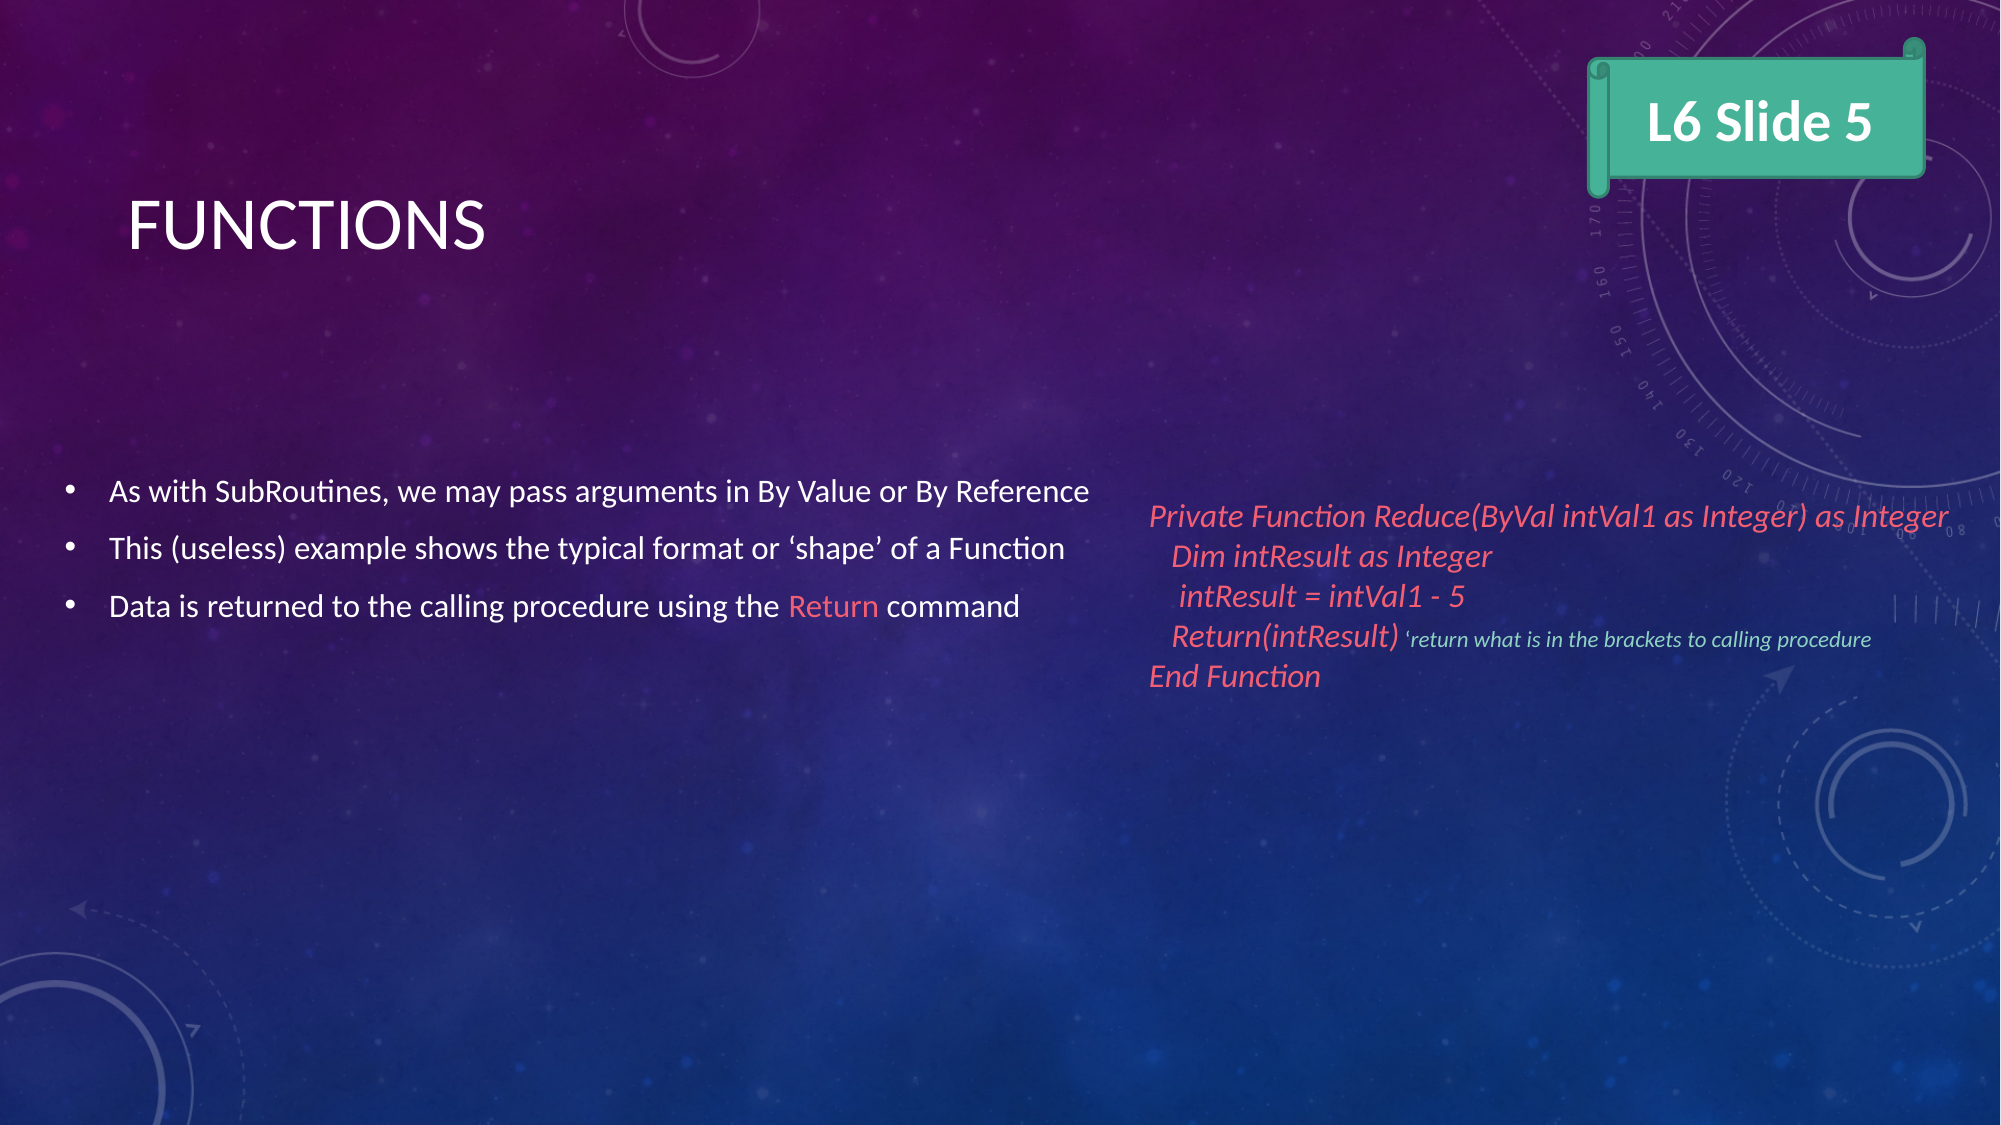

L6 Slide 5
# Functions
As with SubRoutines, we may pass arguments in By Value or By Reference
This (useless) example shows the typical format or ‘shape’ of a Function
Data is returned to the calling procedure using the Return command

Private Function Reduce(ByVal intVal1 as Integer) as Integer
   Dim intResult as Integer
    intResult = intVal1 - 5
   Return(intResult) ‘return what is in the brackets to calling procedure
End Function